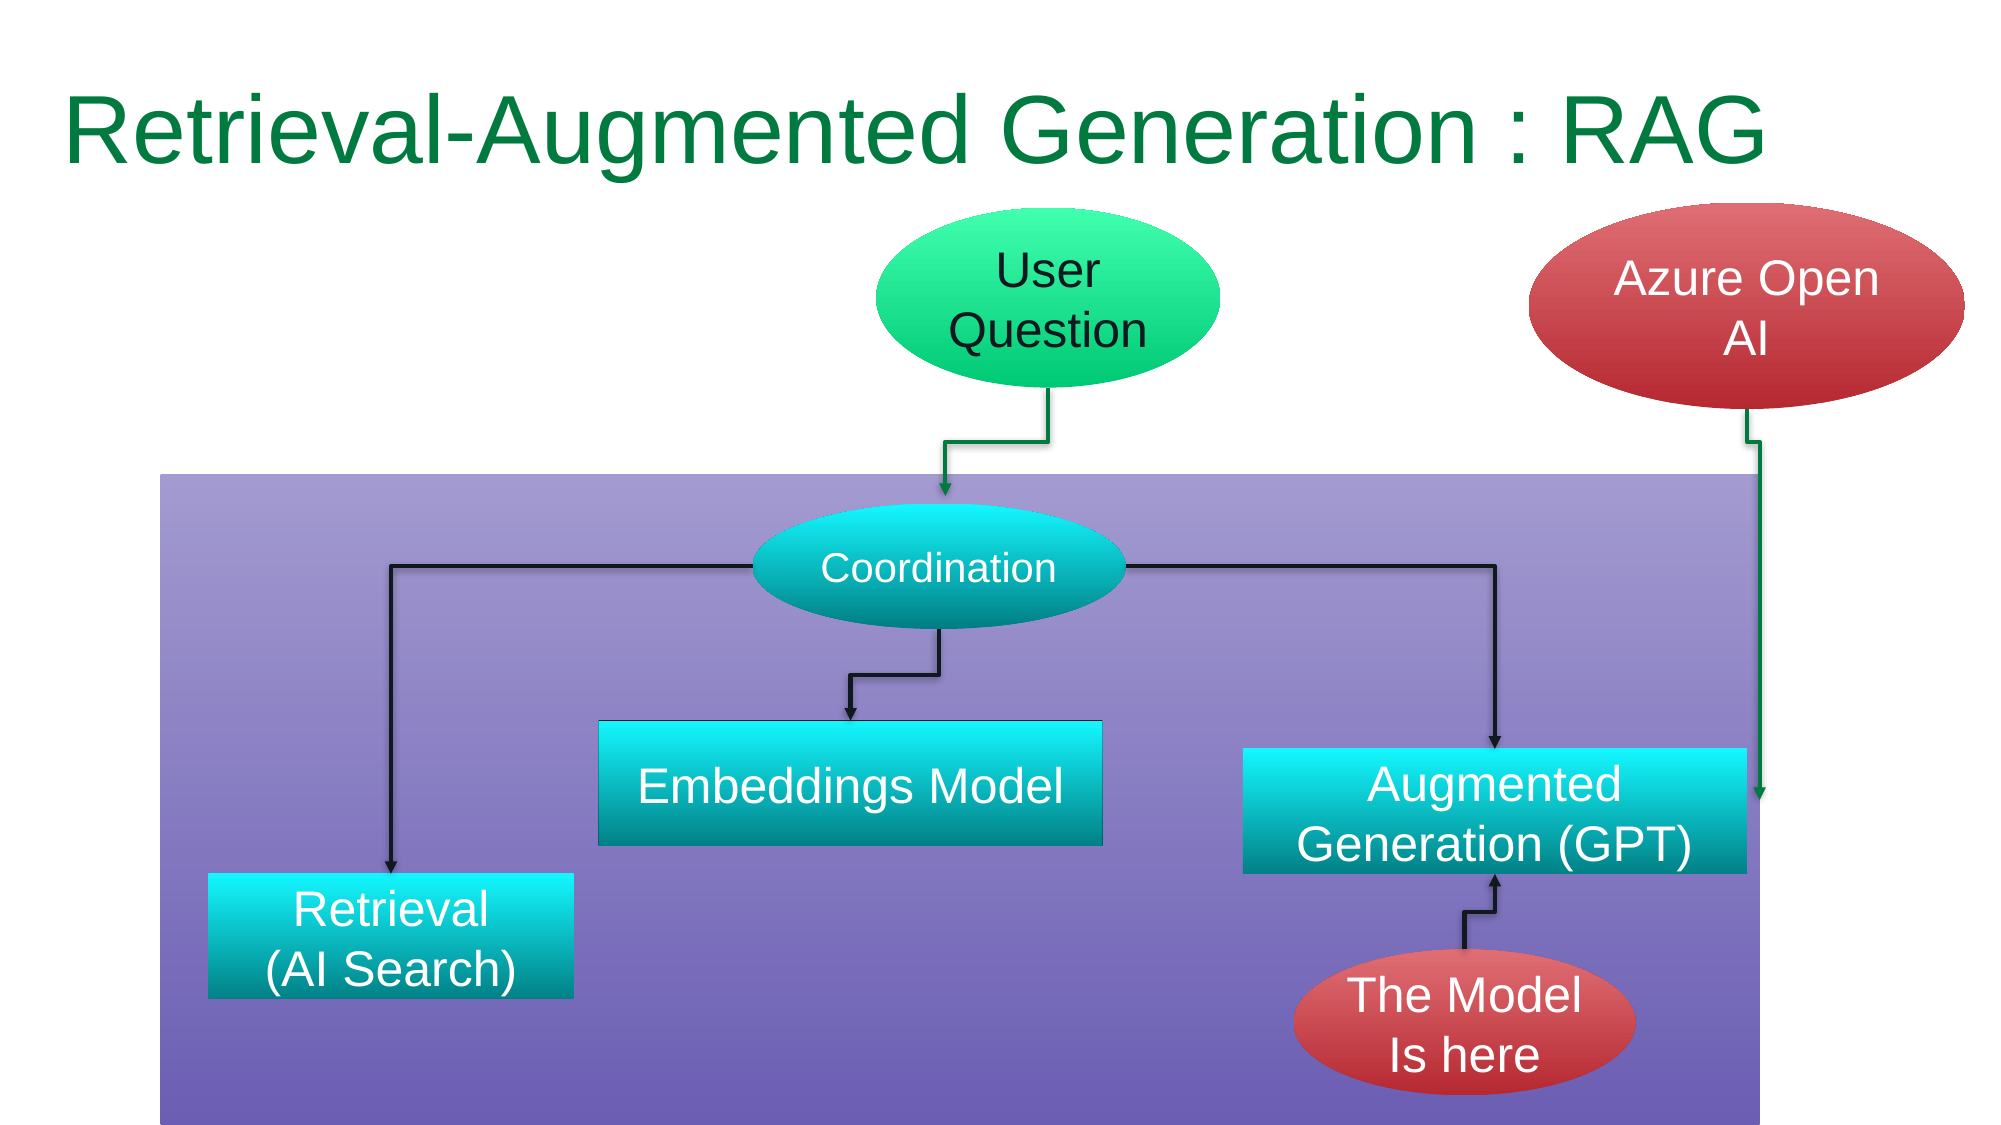

# Retrieval-Augmented Generation : RAG
Azure Open AI
User Question

Coordination
Embeddings Model
Augmented Generation (GPT)
Retrieval
(AI Search)
The Model Is here